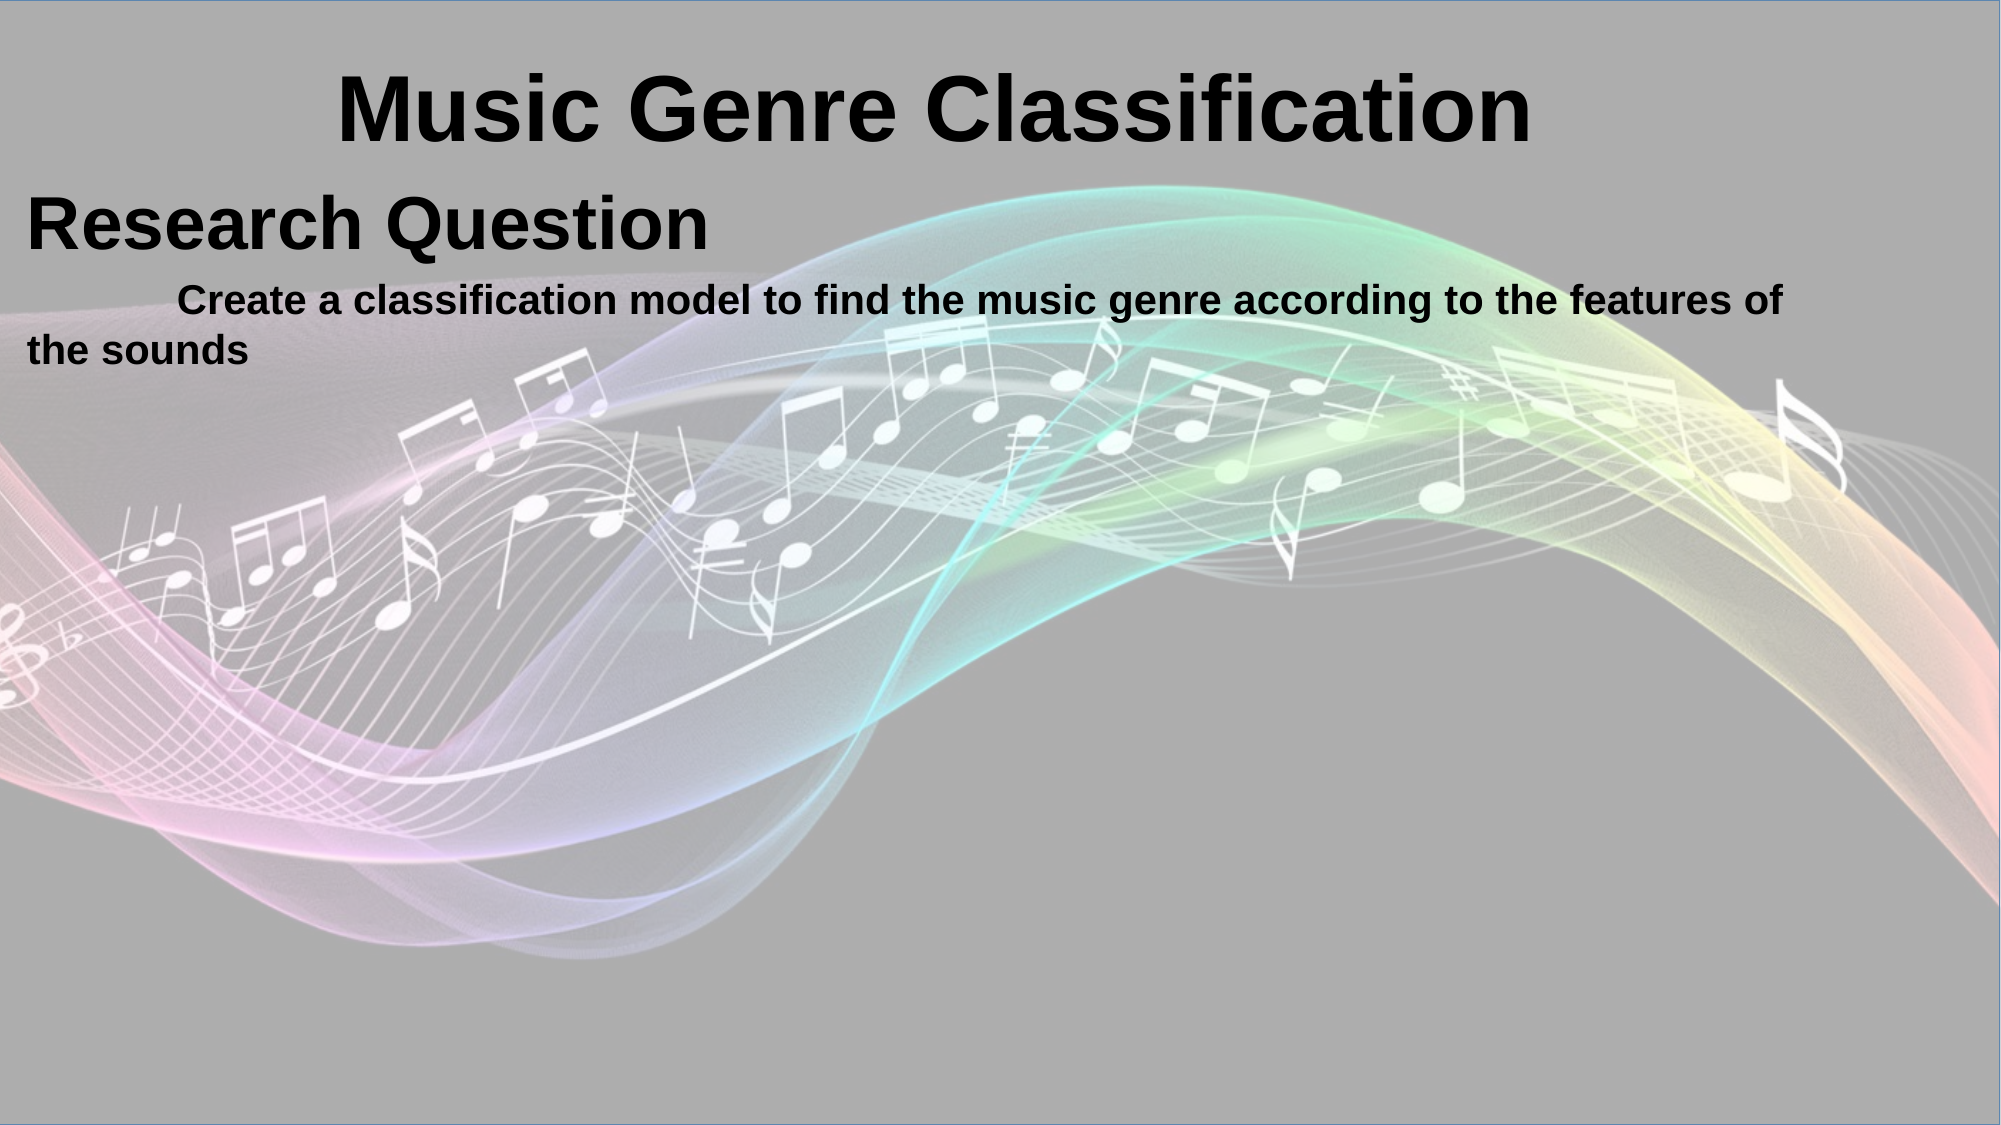

Music Genre Classification

Research Question
	Create a classification model to find the music genre according to the features of the sounds